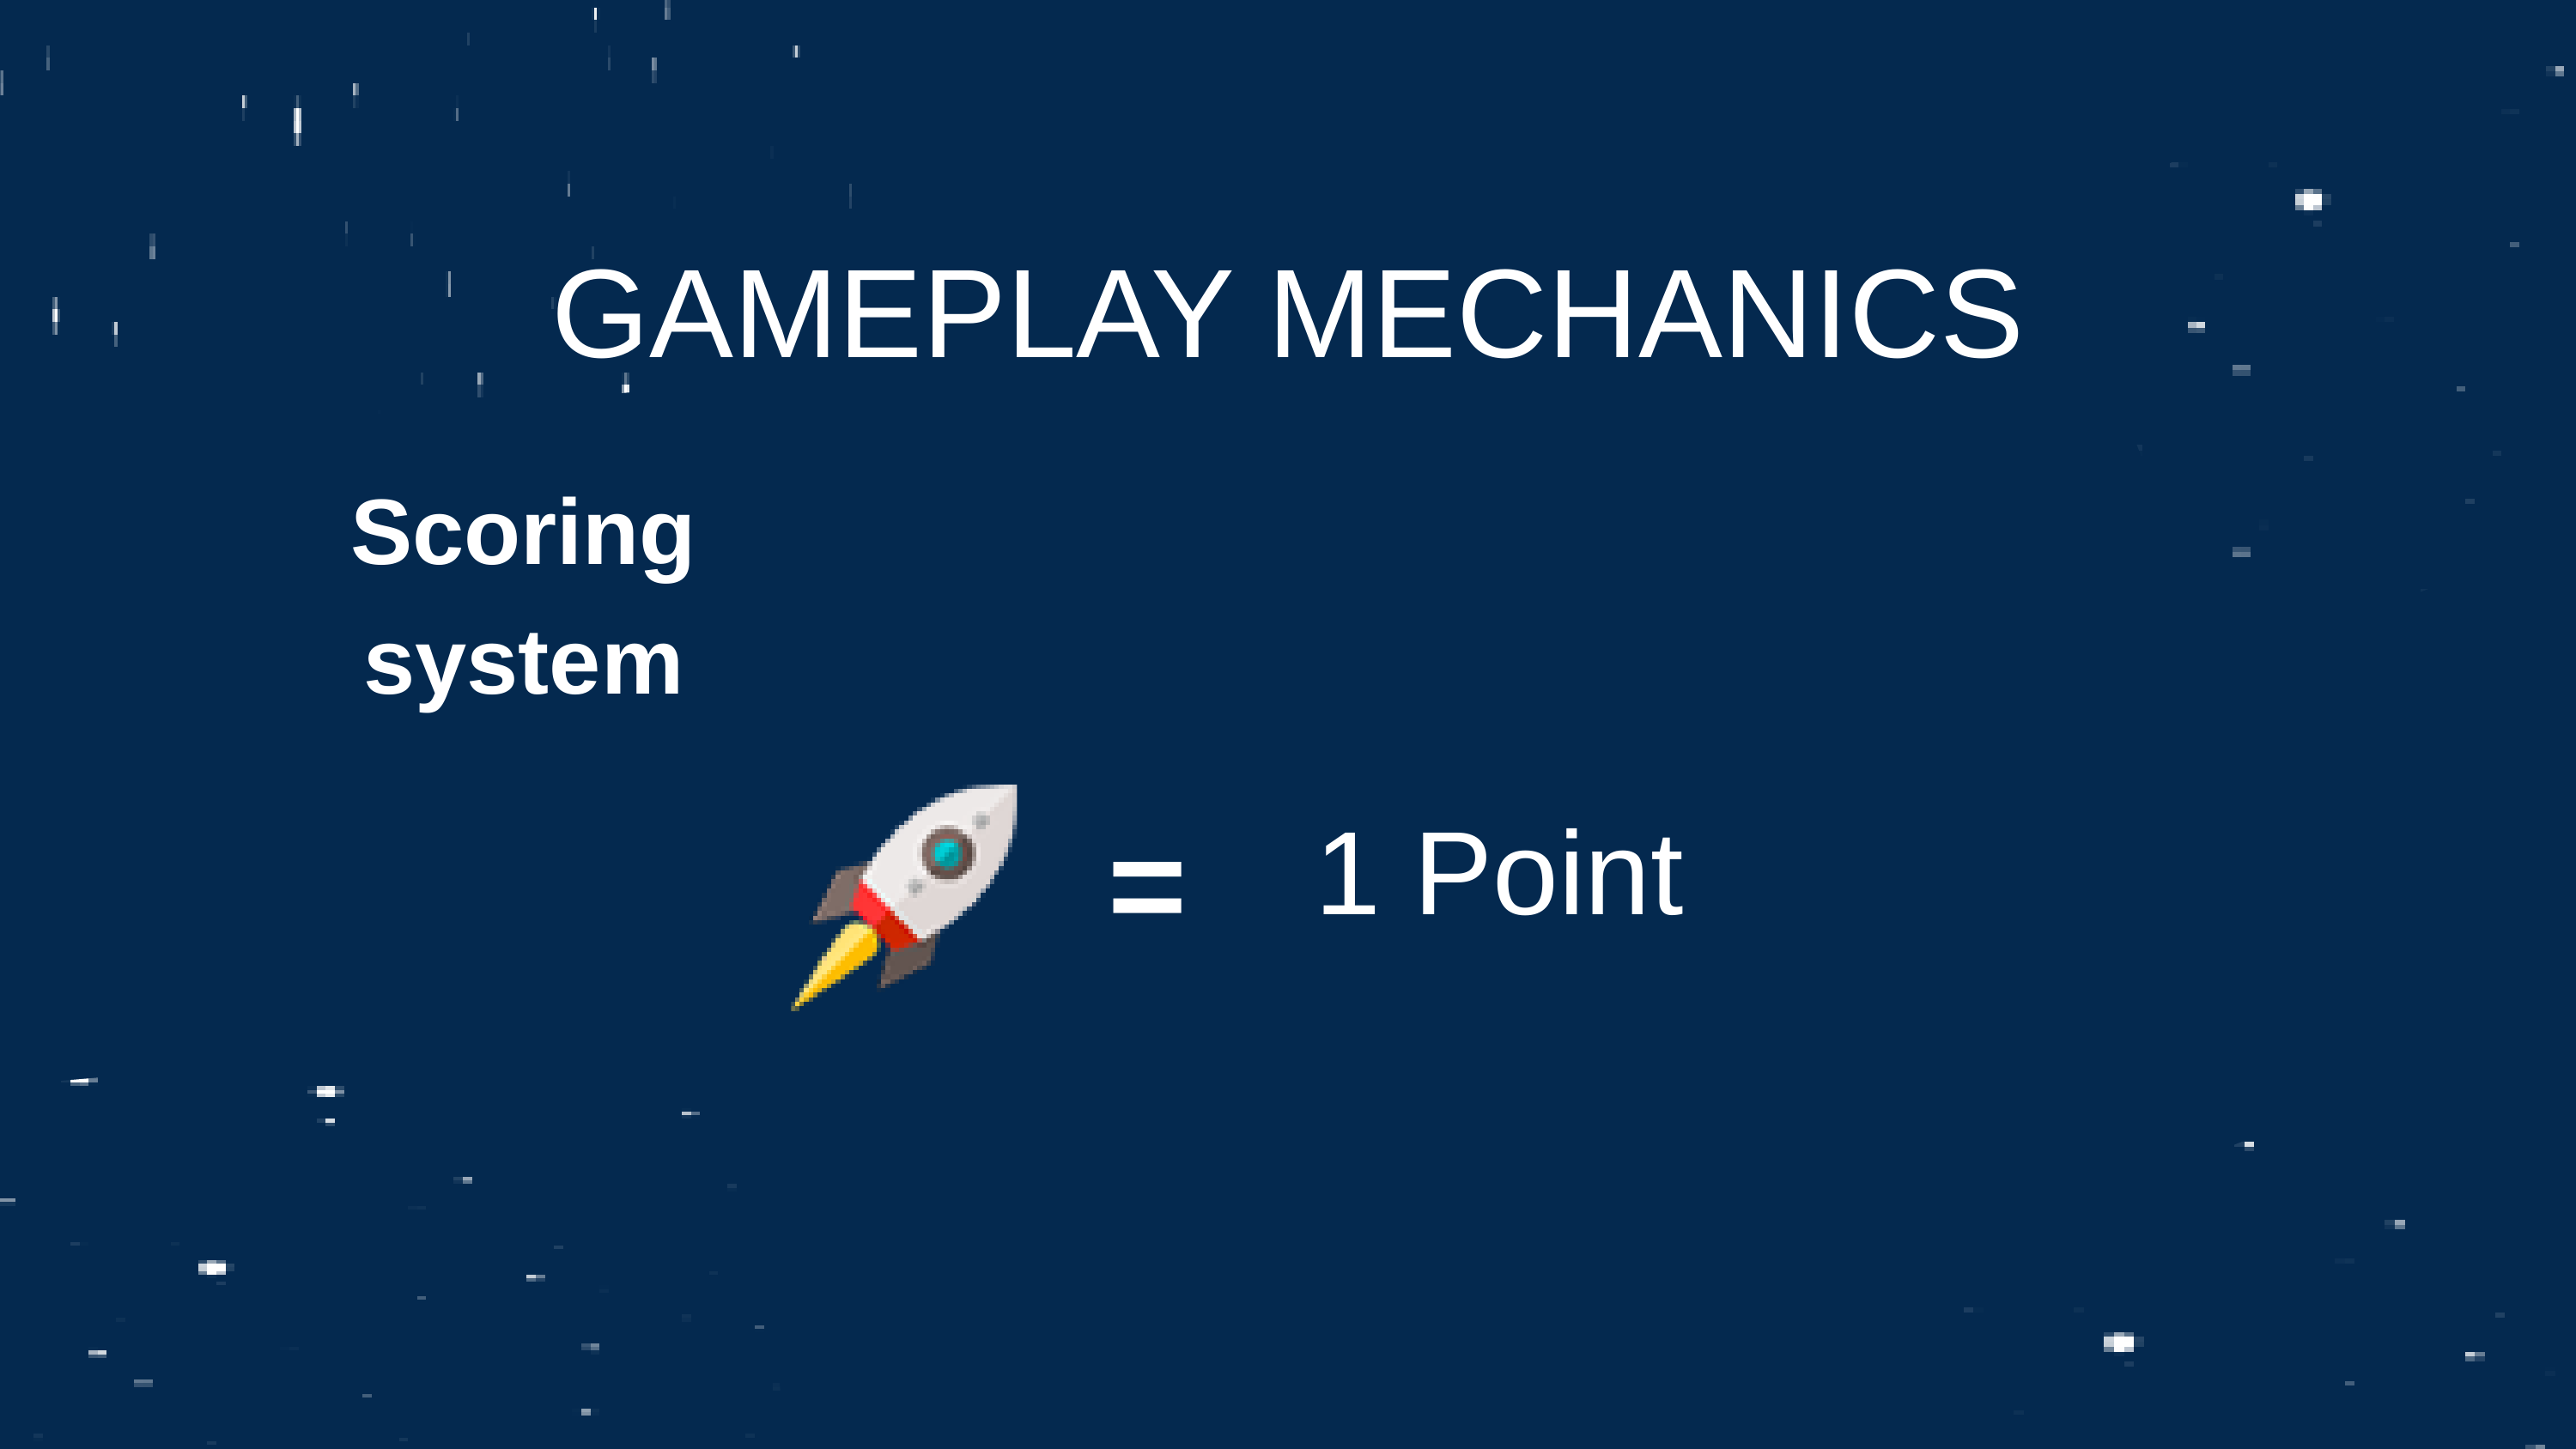

GAMEPLAY MECHANICS​
Scoring system

=
1 Point